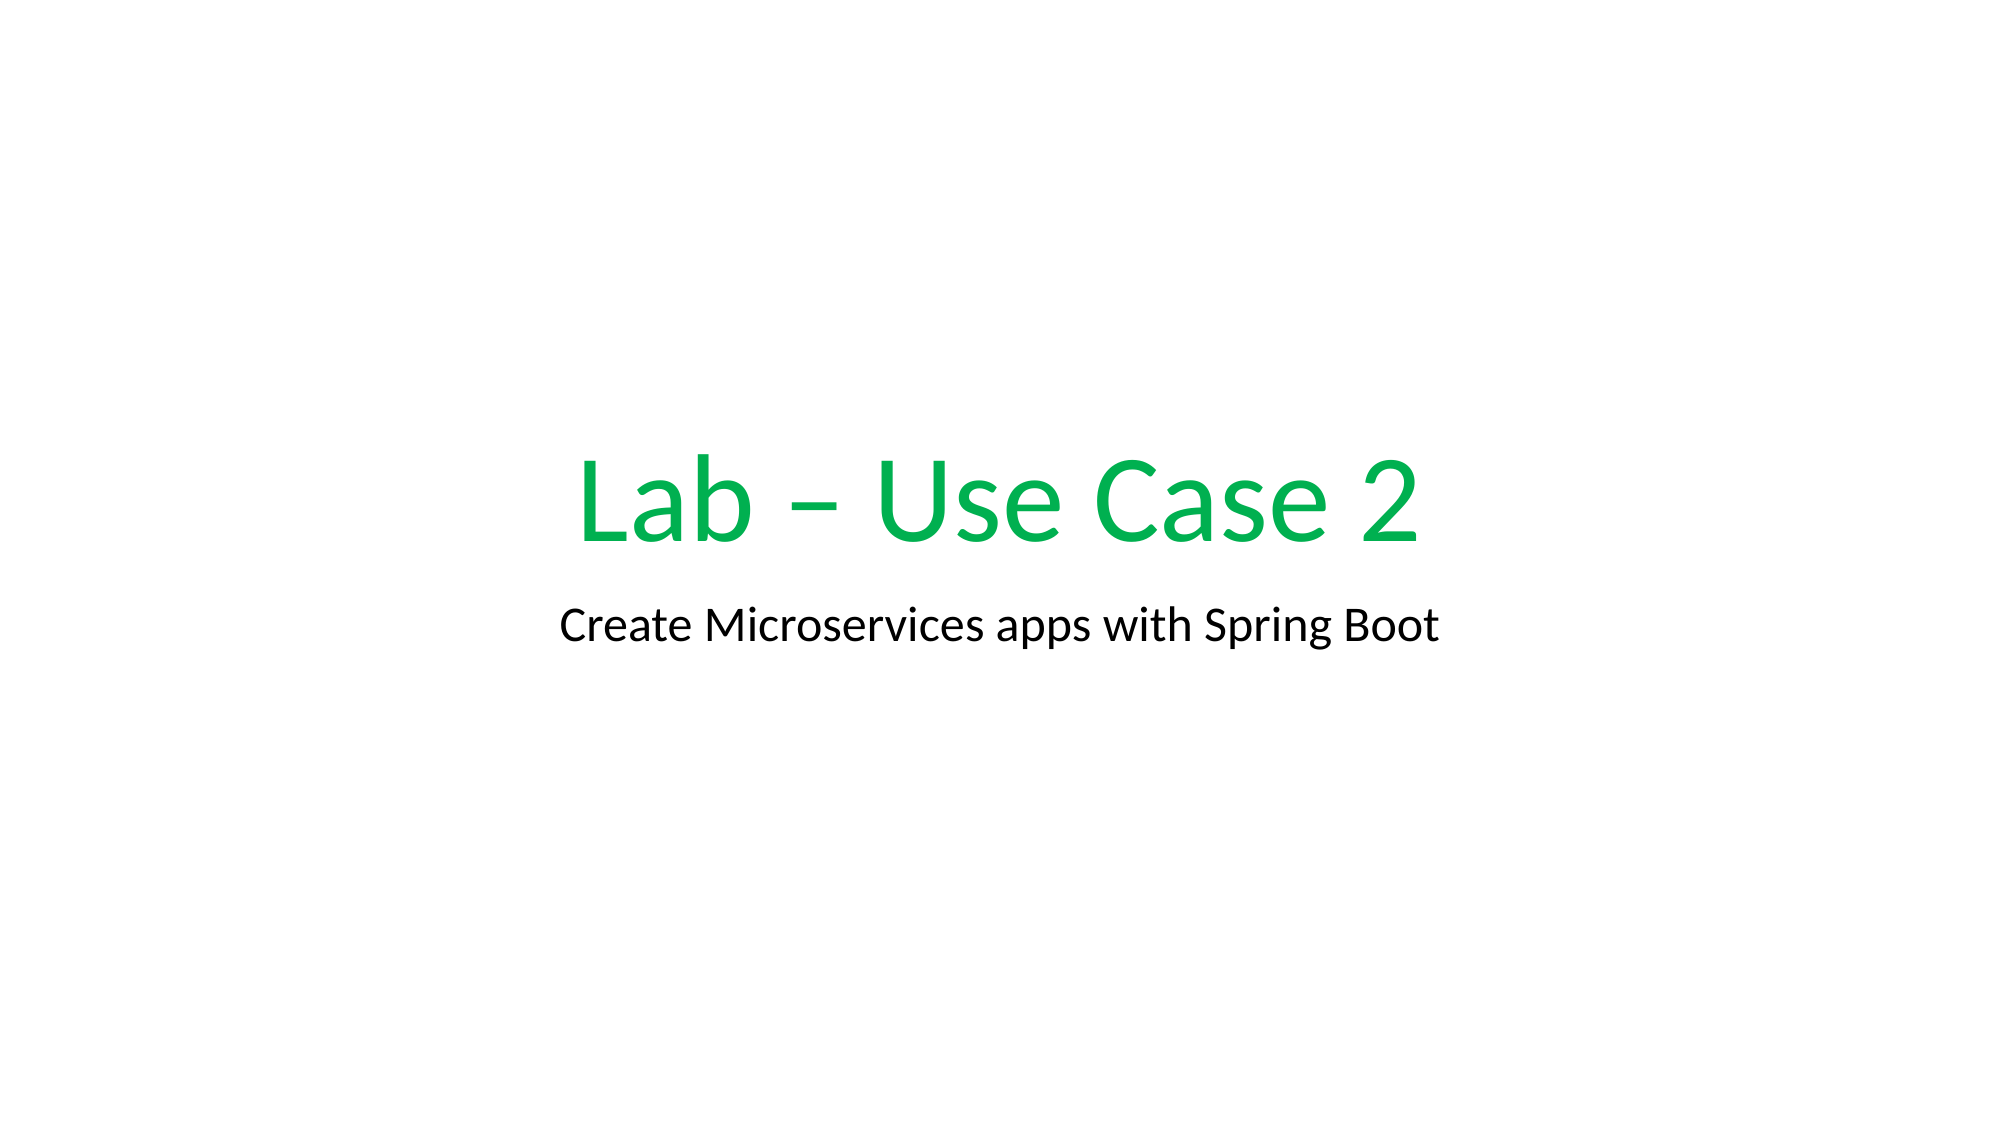

# Lab – Use Case 2
Create Microservices apps with Spring Boot